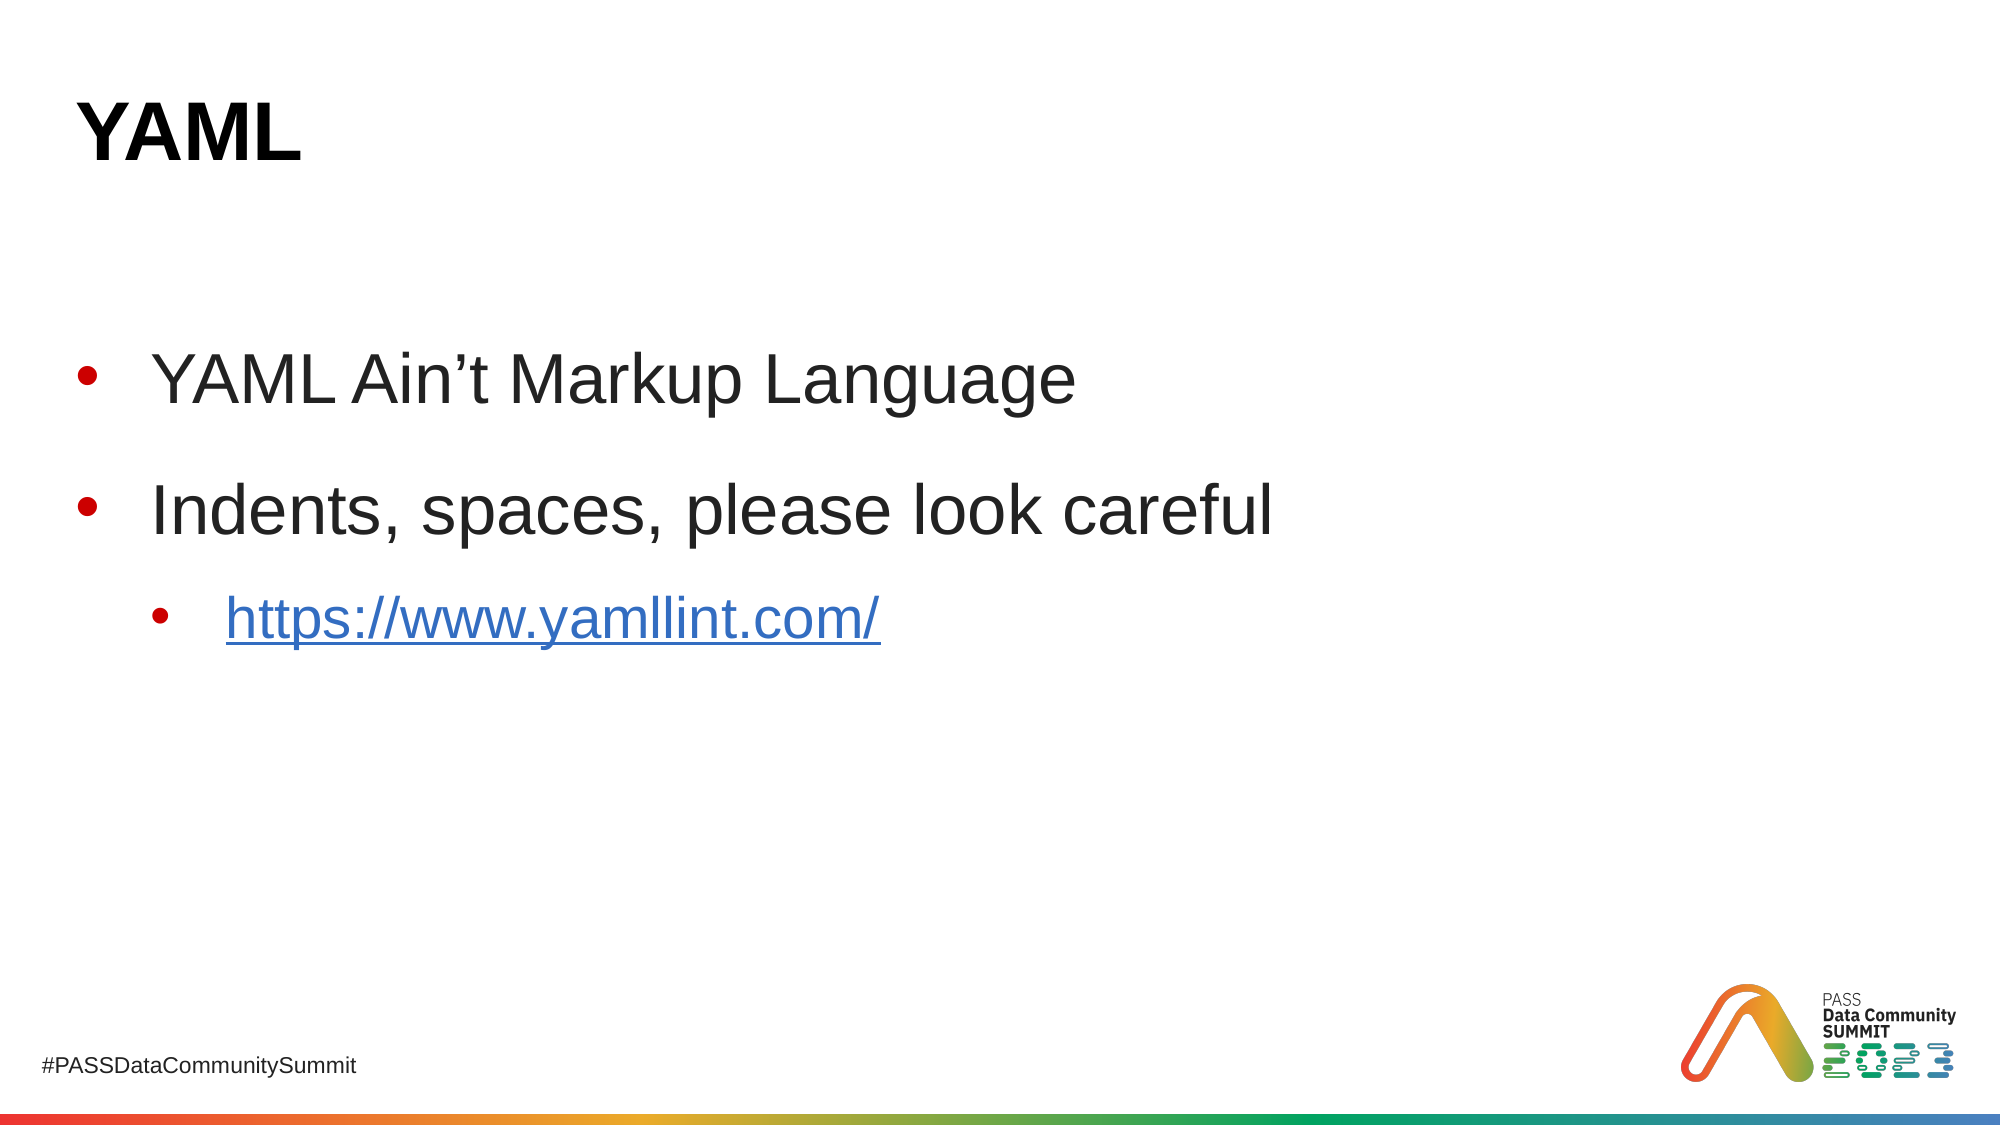

# YAML
YAML Ain’t Markup Language
Indents, spaces, please look careful
https://www.yamllint.com/